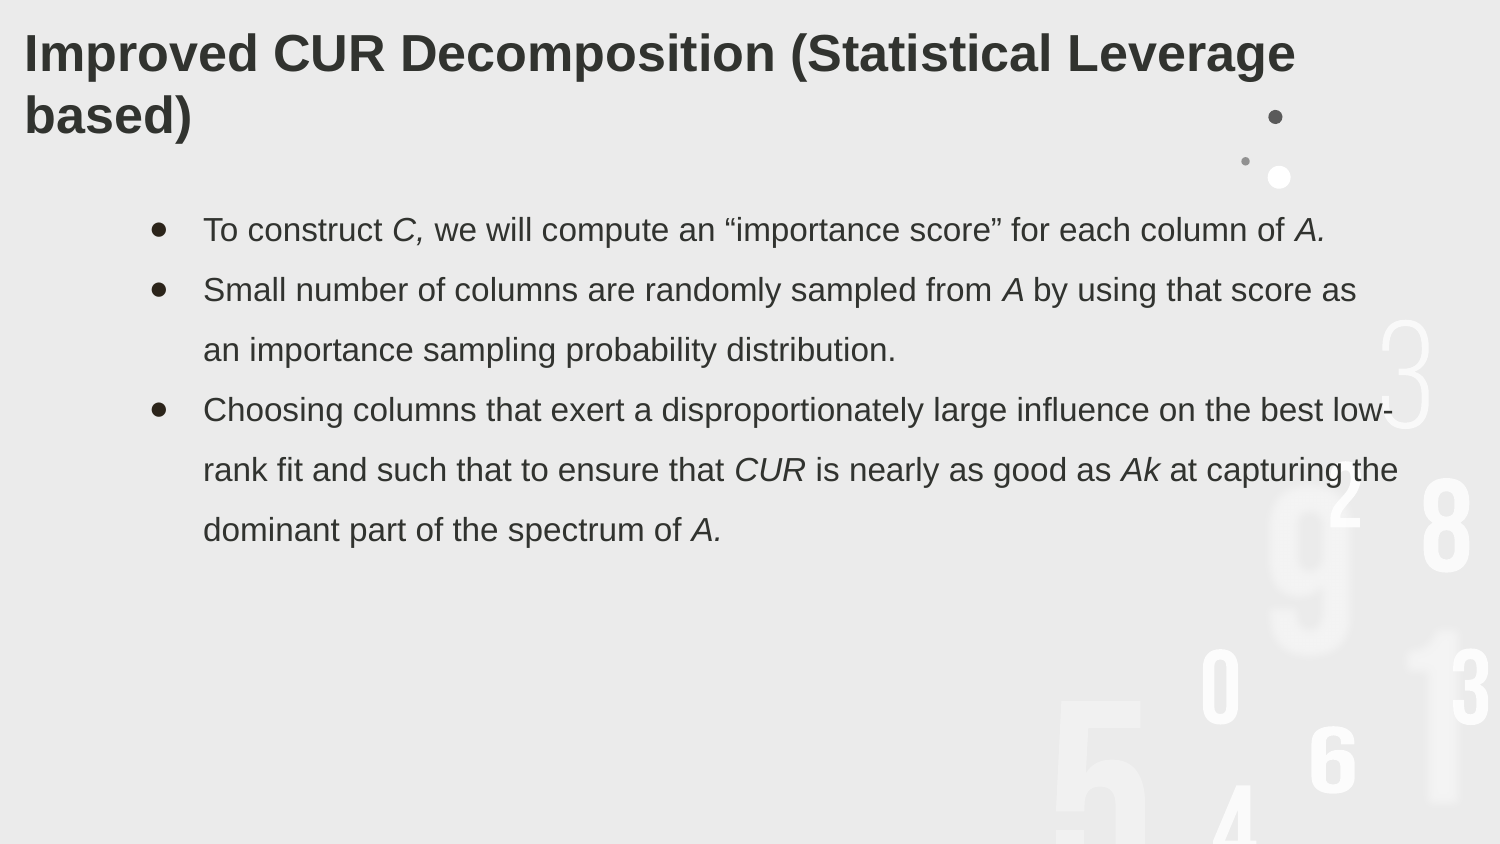

# Improved CUR Decomposition (Statistical Leverage based)

To construct C, we will compute an “importance score” for each column of A.
Small number of columns are randomly sampled from A by using that score as an importance sampling probability distribution.
Choosing columns that exert a disproportionately large influence on the best low-rank fit and such that to ensure that CUR is nearly as good as Ak at capturing the dominant part of the spectrum of A.